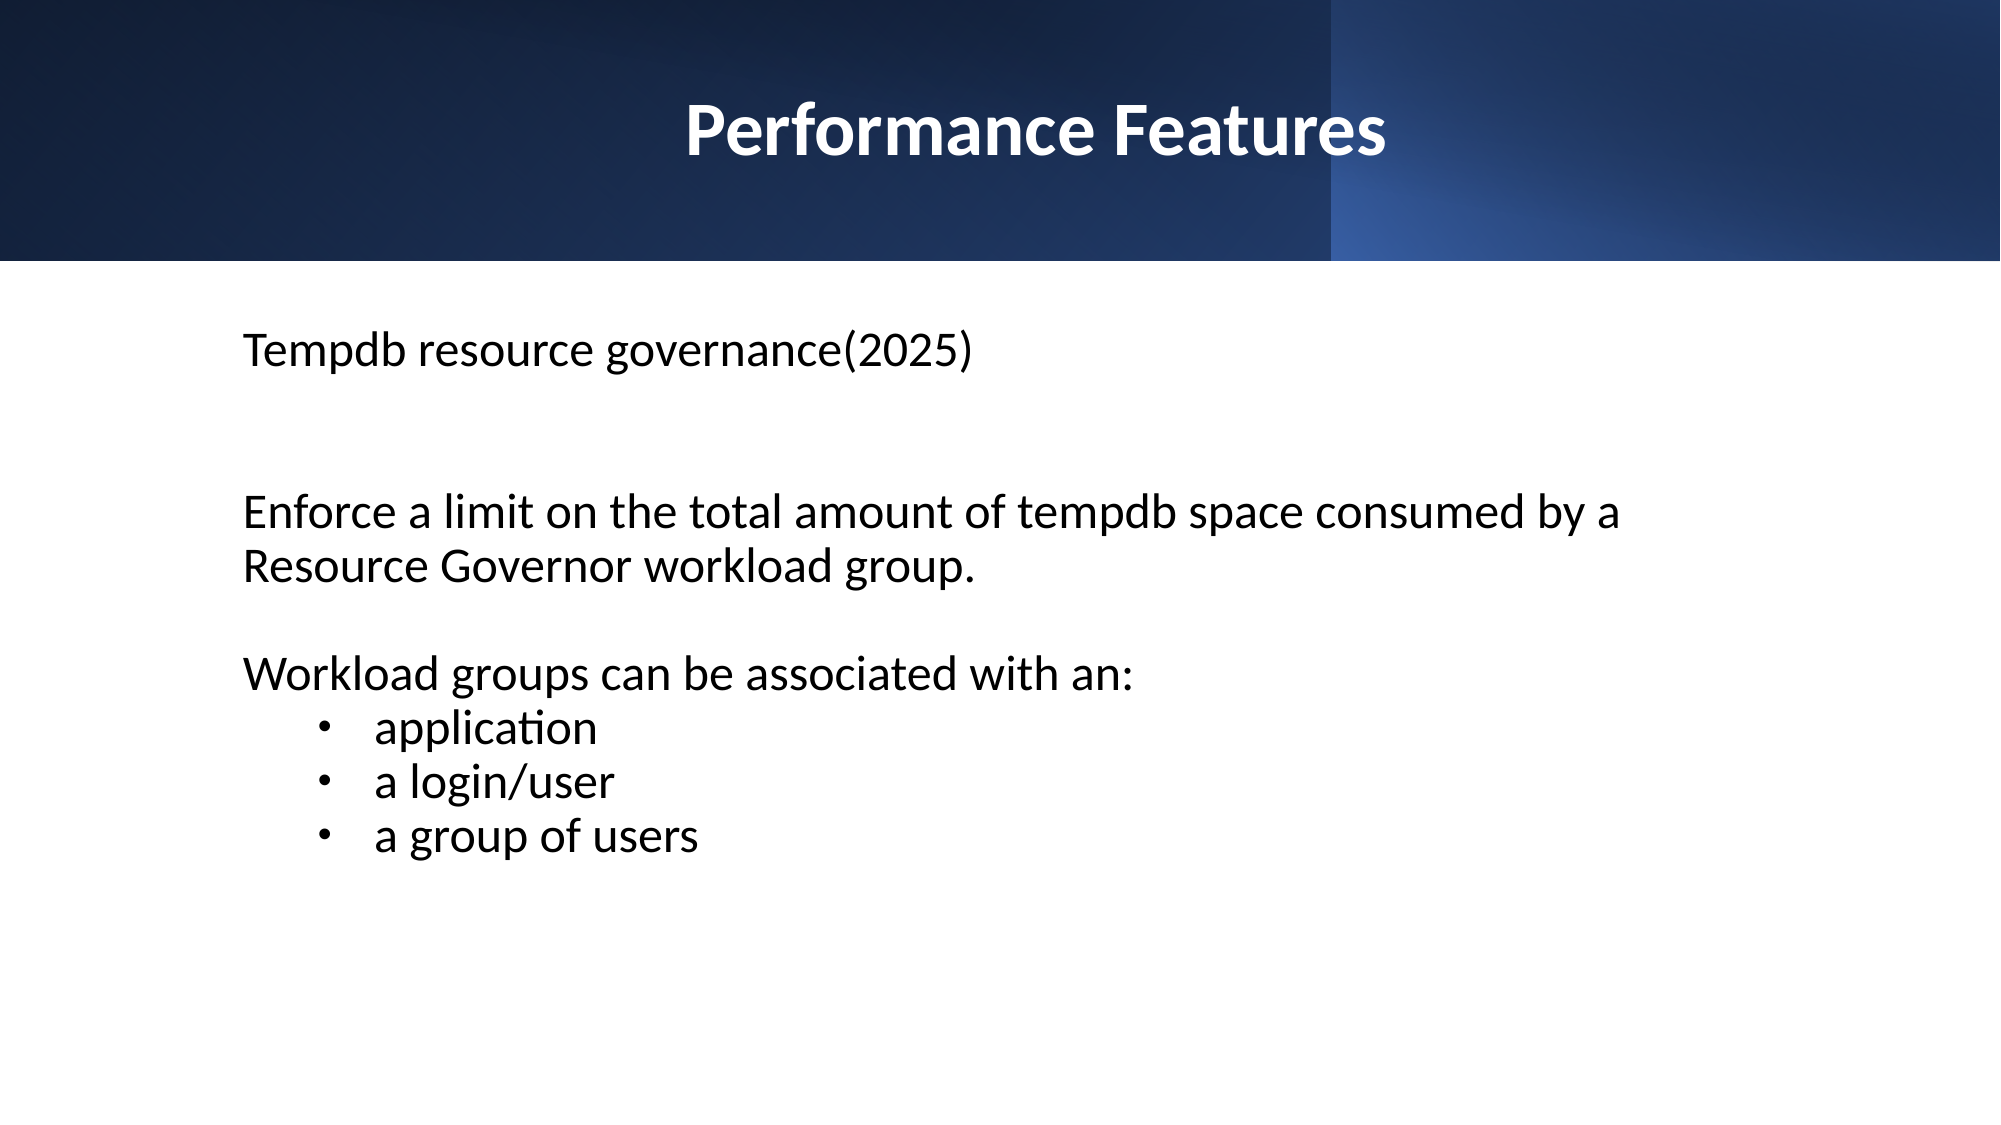

# Performance Features
Tempdb resource governance(2025)

Enforce a limit on the total amount of tempdb space consumed by a Resource Governor workload group.

Workload groups can be associated with an:
application
a login/user
a group of users